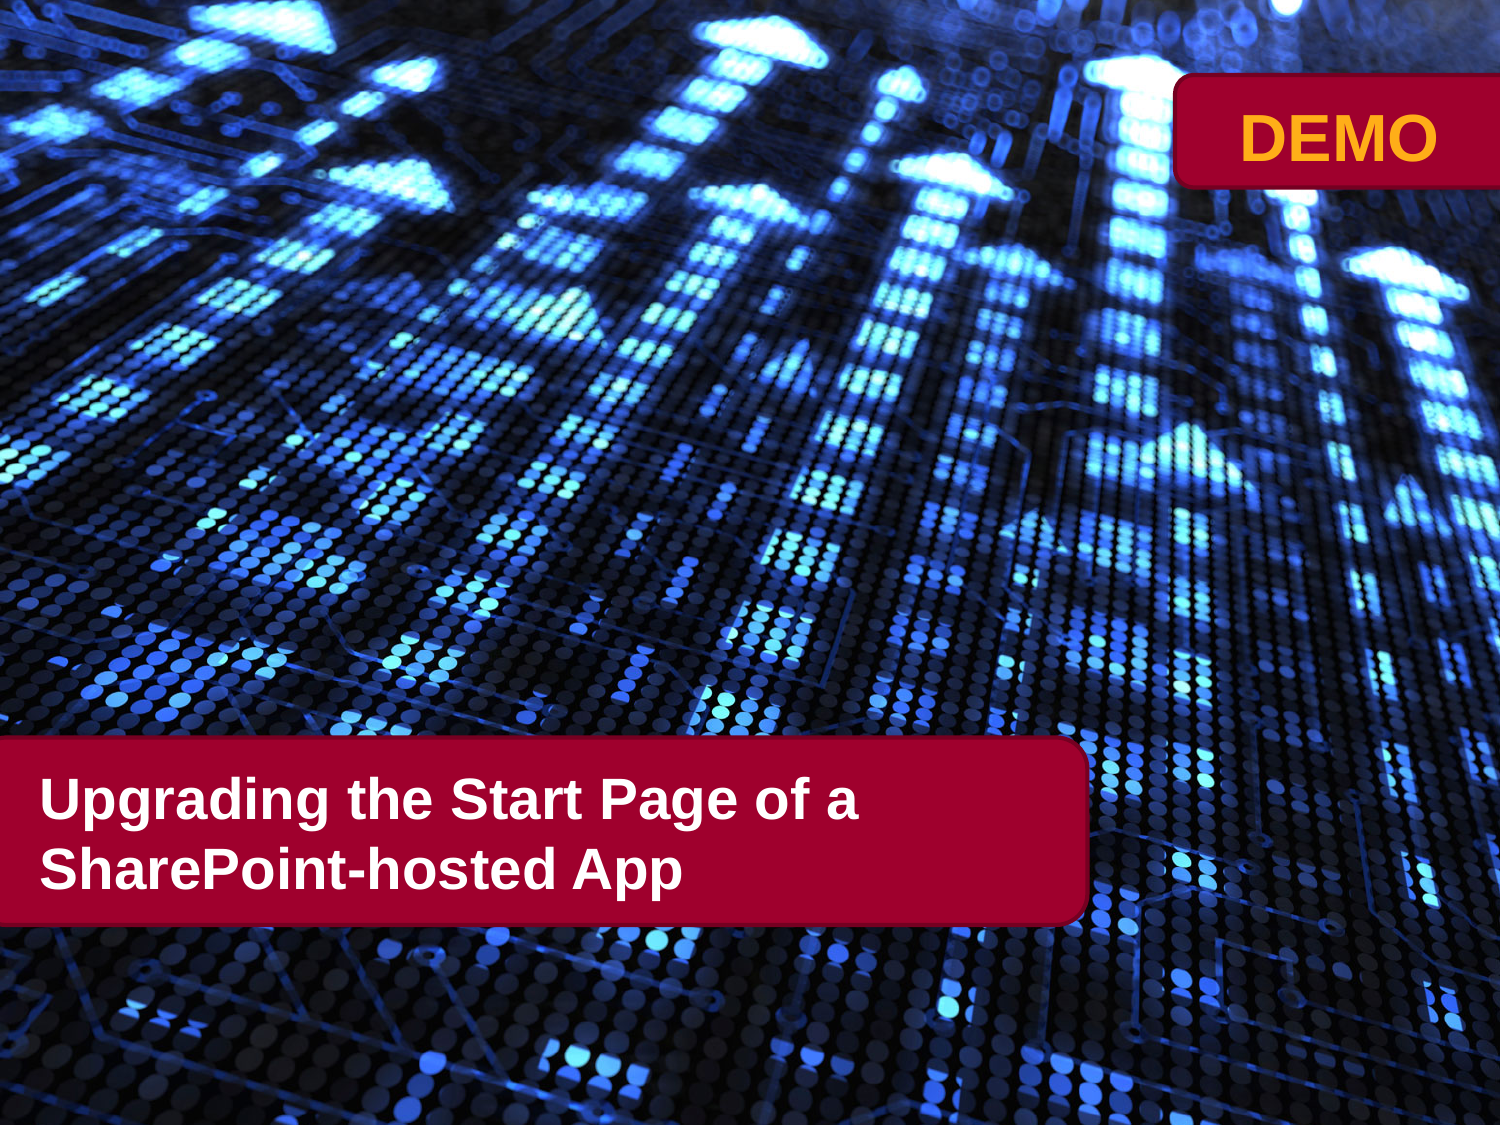

# Upgrading the Start Page of a SharePoint-hosted App